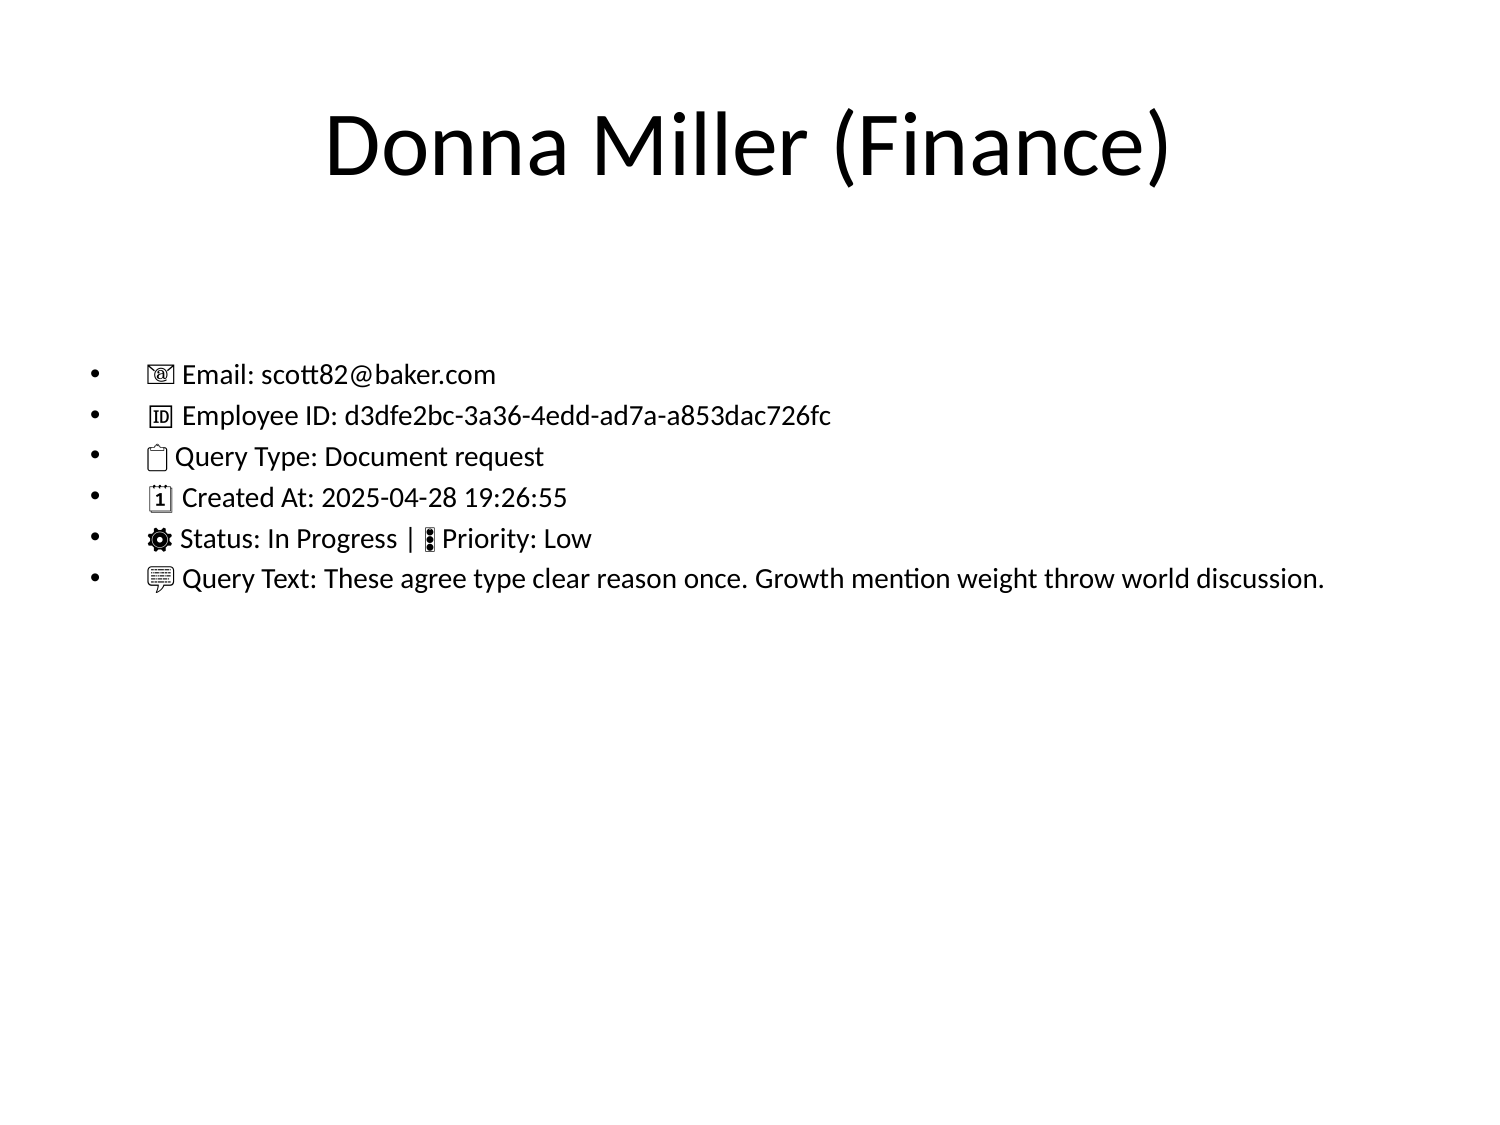

# Donna Miller (Finance)

📧 Email: scott82@baker.com
🆔 Employee ID: d3dfe2bc-3a36-4edd-ad7a-a853dac726fc
📋 Query Type: Document request
🗓 Created At: 2025-04-28 19:26:55
⚙ Status: In Progress | 🚦 Priority: Low
💬 Query Text: These agree type clear reason once. Growth mention weight throw world discussion.